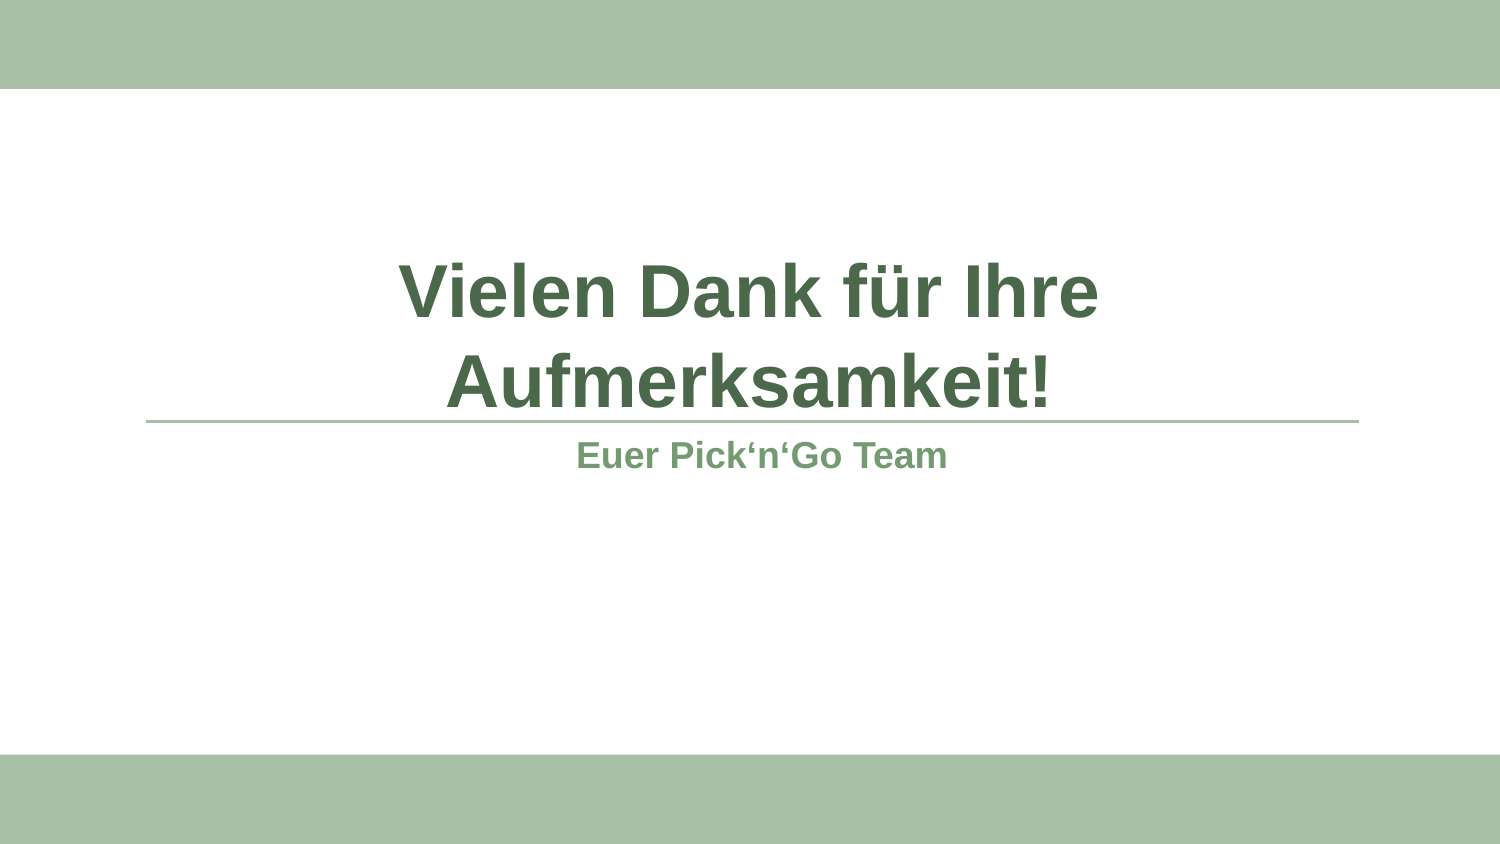

# Vielen Dank für Ihre Aufmerksamkeit!
Euer Pick‘n‘Go Team